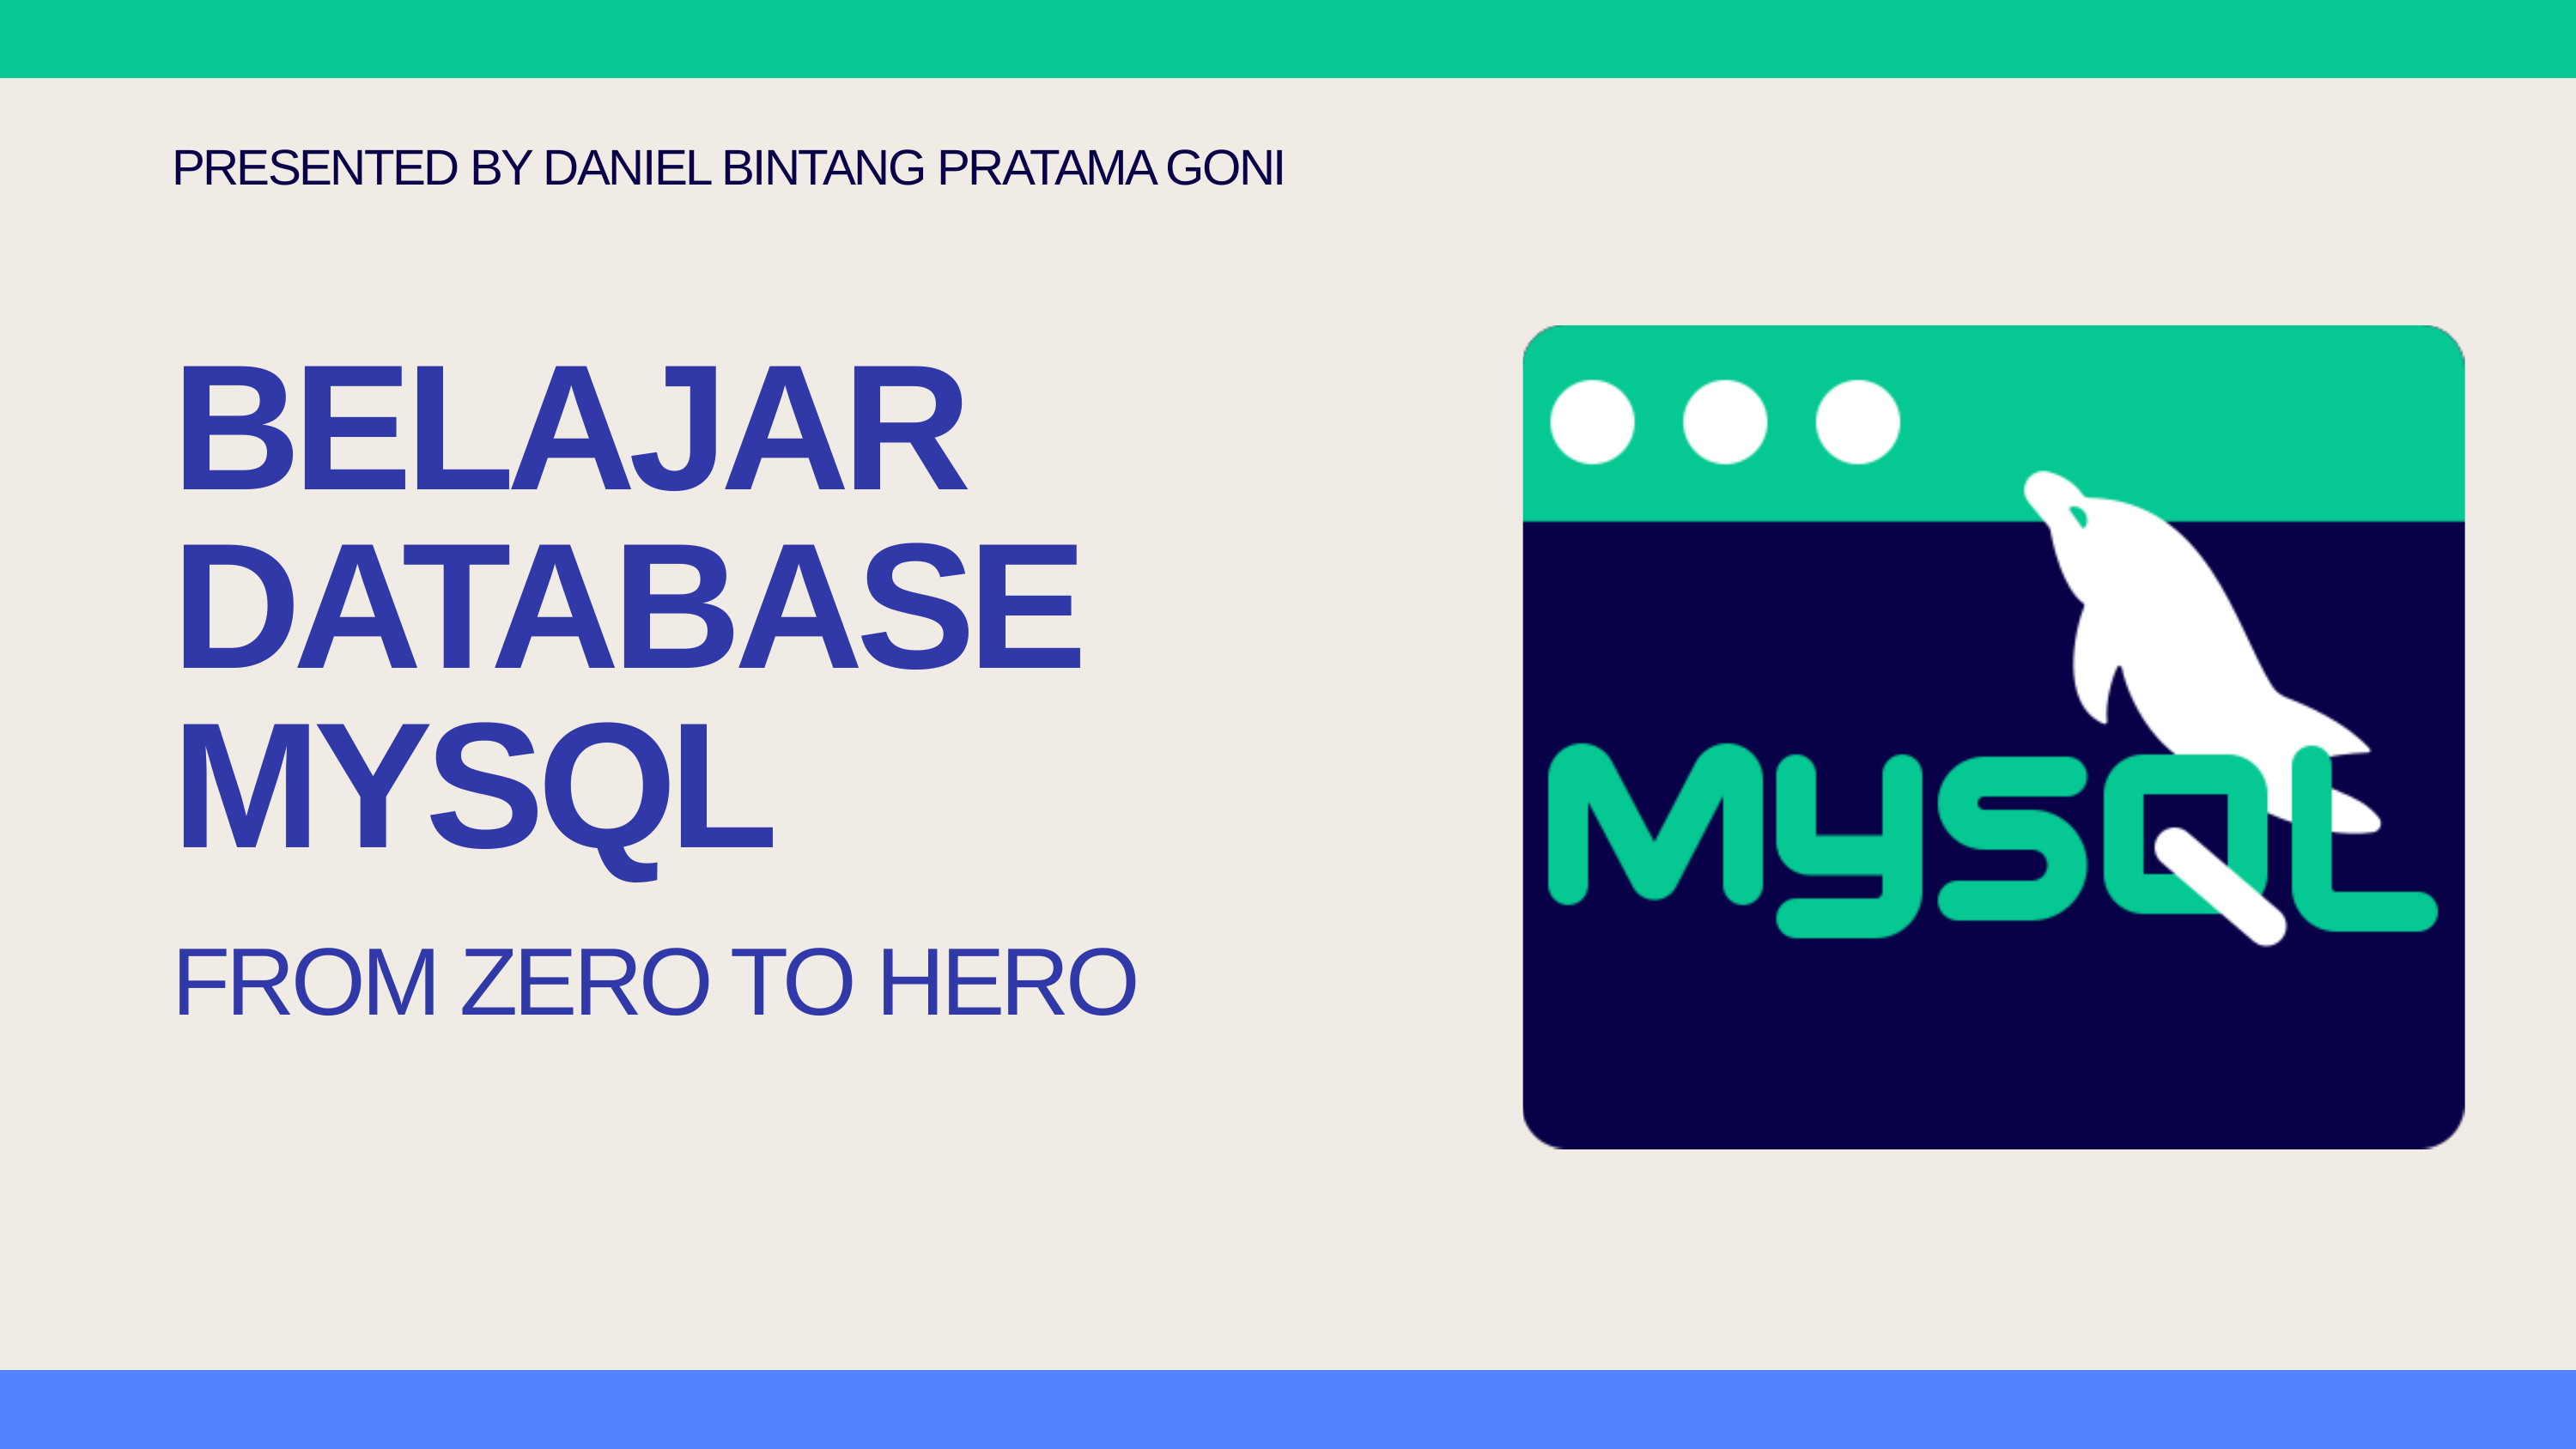

PRESENTED BY DANIEL BINTANG PRATAMA GONI

BELAJAR DATABASE MYSQL
FROM ZERO TO HERO